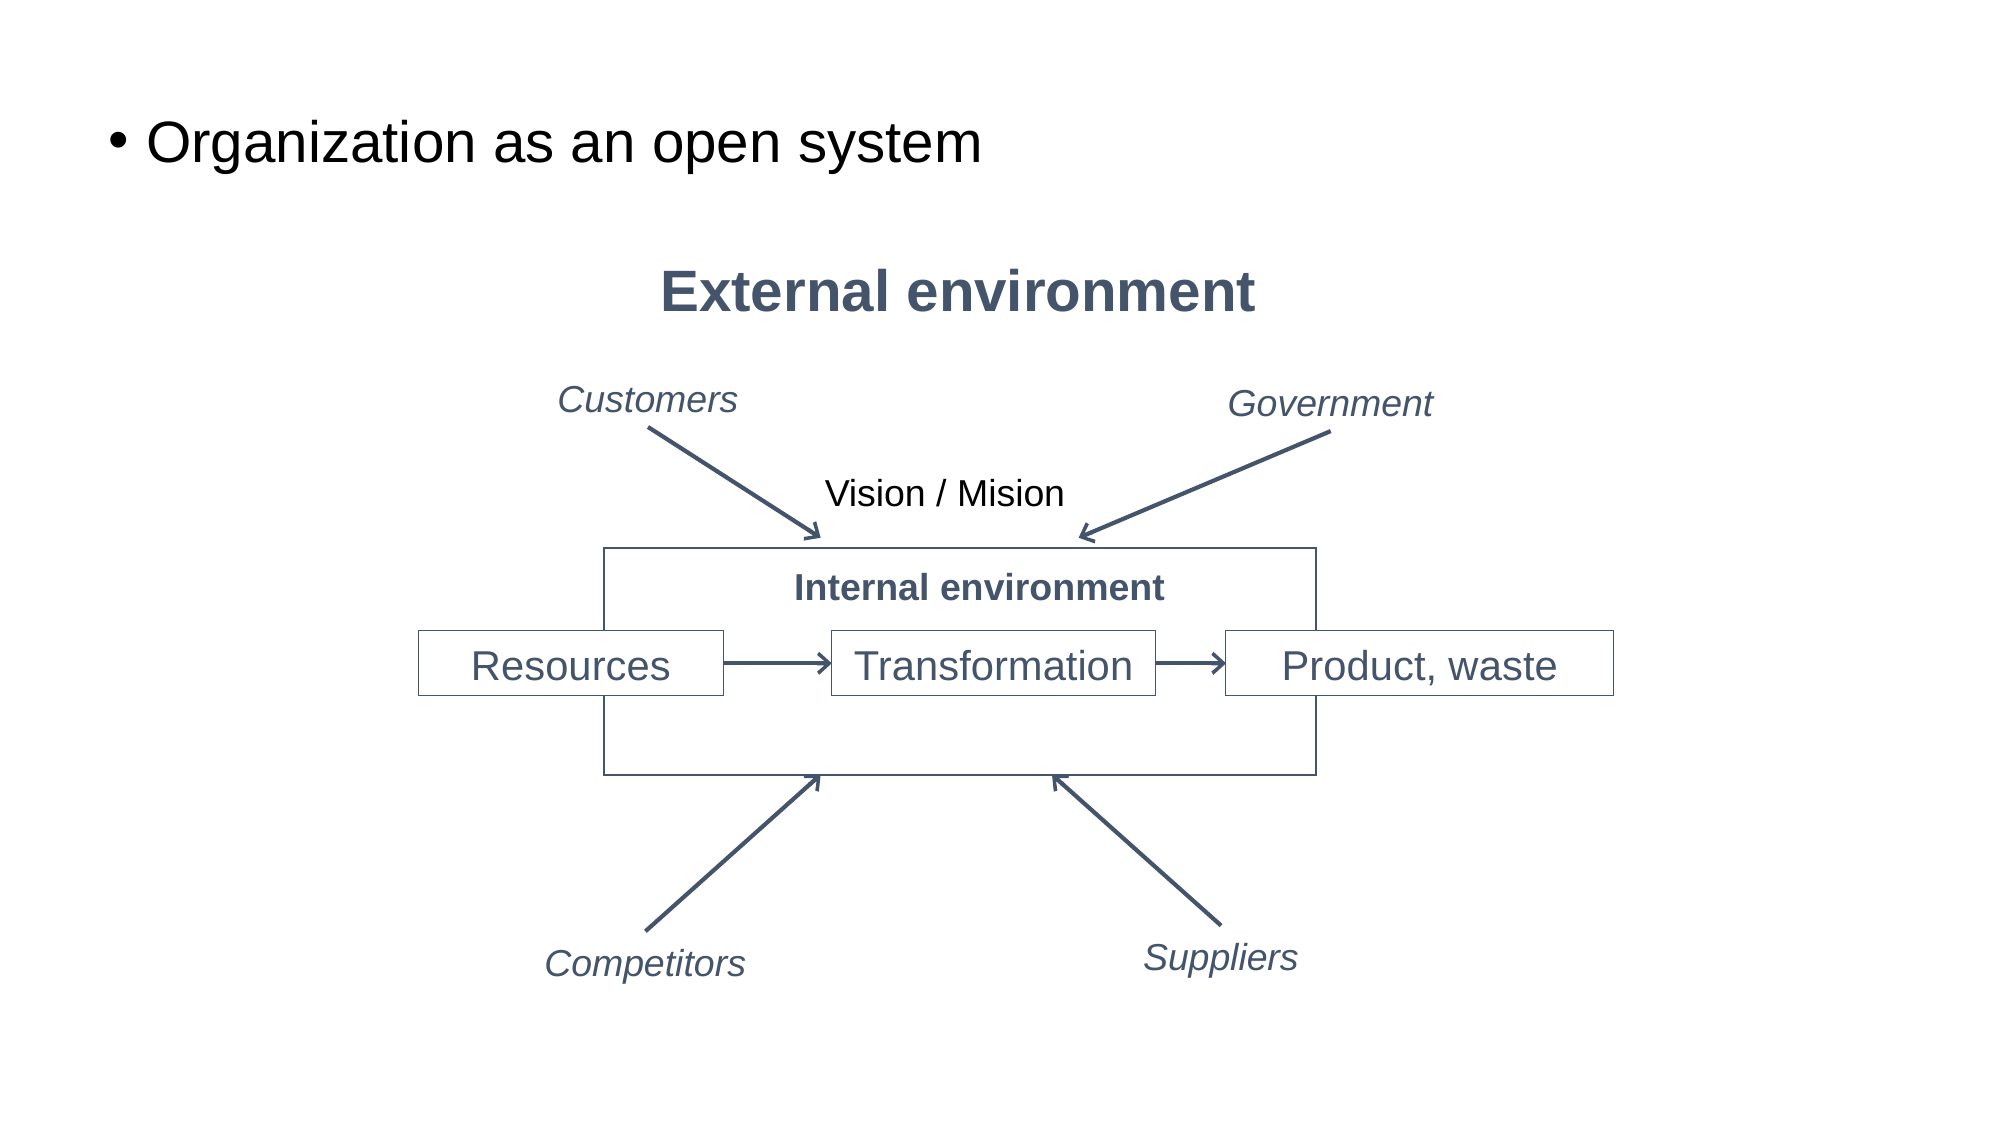

Organization as an open system
External environment
Customers
Government

Internal environment
Resources
Transformation
Product, waste
Suppliers
Competitors
Vision / Mision